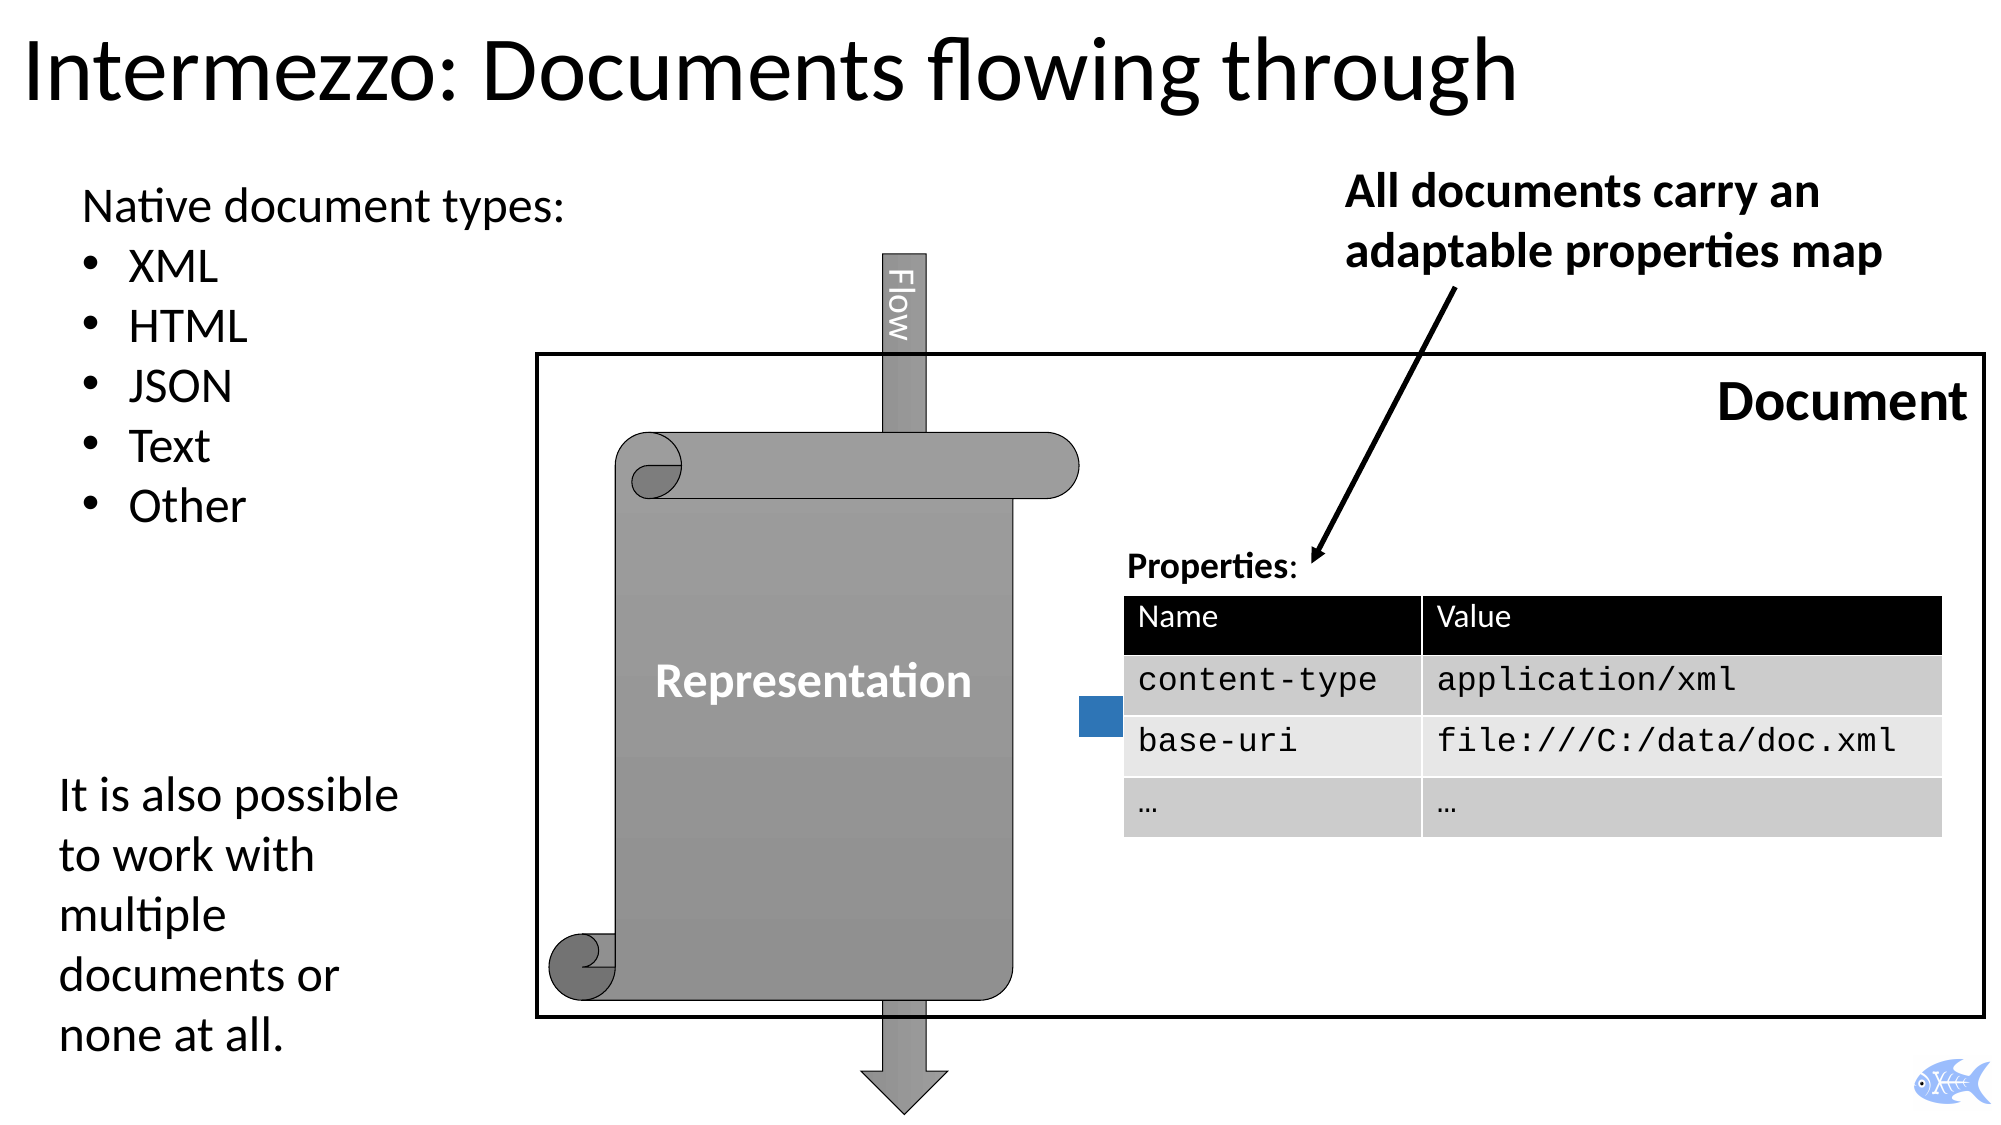

# Intermezzo: Documents flowing through
All documents carry an adaptable properties map
Native document types:
XML
HTML
JSON
Text
Other
Document
Representation

Properties:
| Name | Value |
| --- | --- |
| content-type | application/xml |
| base-uri | file:///C:/data/doc.xml |
| … | … |
Flow
It is also possible to work with multiple documents or none at all.